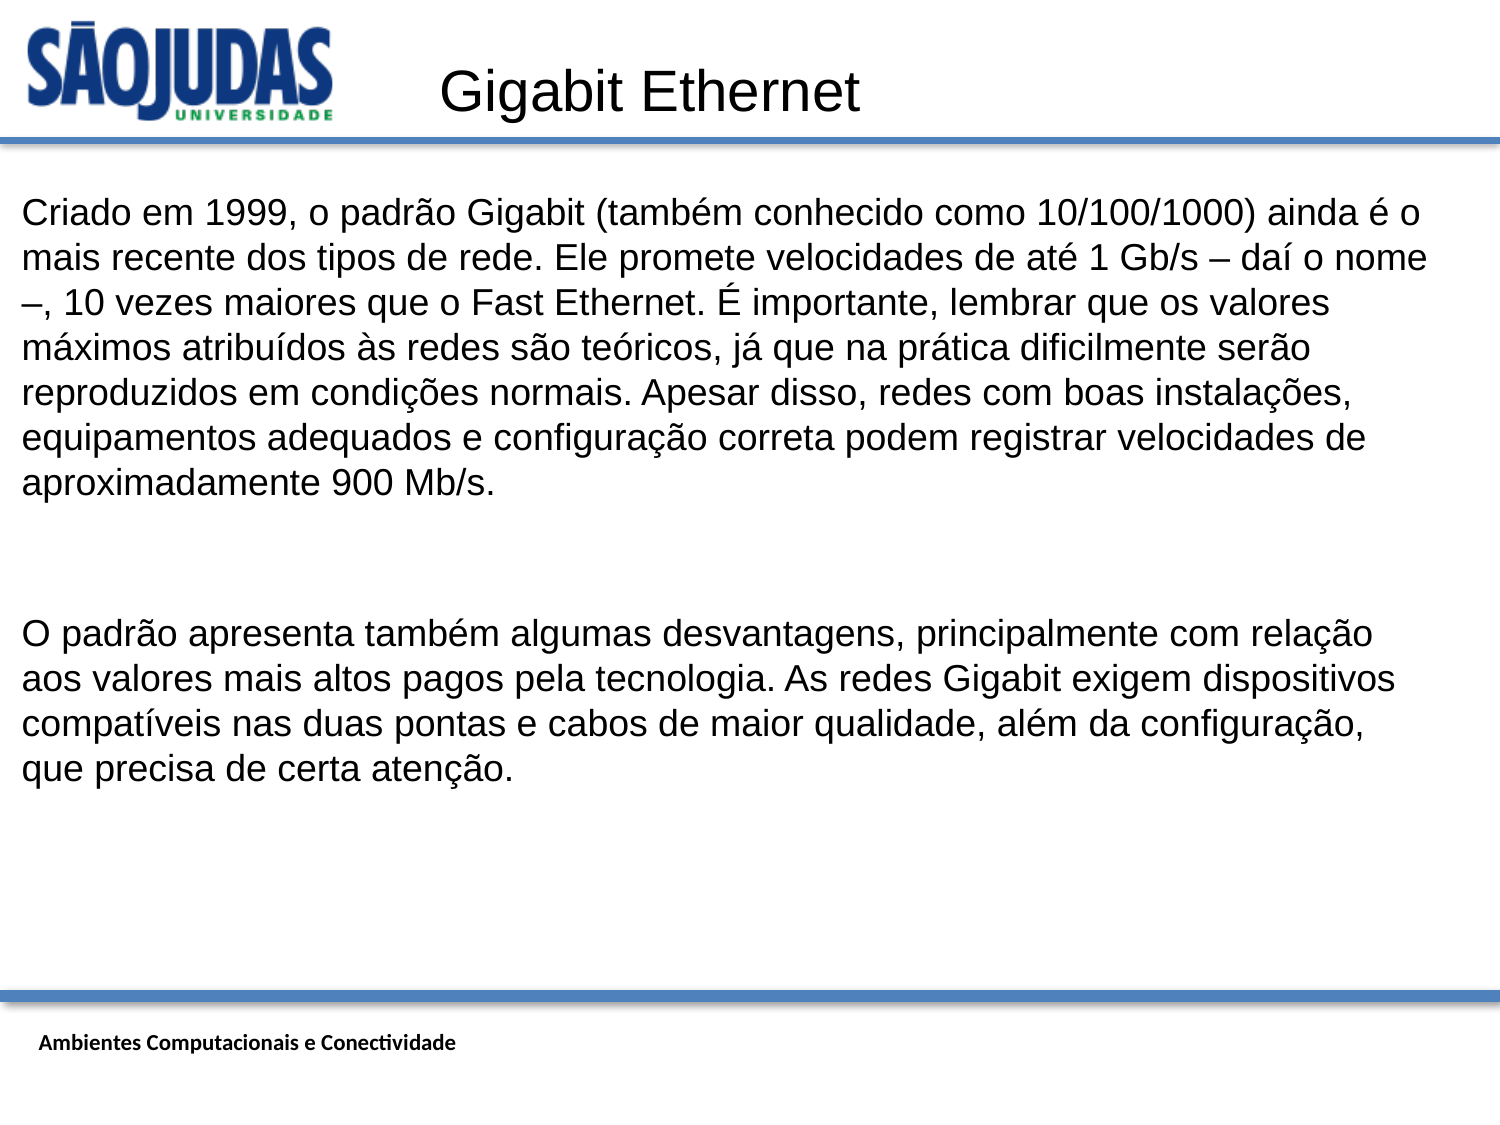

Gigabit Ethernet
Criado em 1999, o padrão Gigabit (também conhecido como 10/100/1000) ainda é o mais recente dos tipos de rede. Ele promete velocidades de até 1 Gb/s – daí o nome –, 10 vezes maiores que o Fast Ethernet. É importante, lembrar que os valores máximos atribuídos às redes são teóricos, já que na prática dificilmente serão reproduzidos em condições normais. Apesar disso, redes com boas instalações, equipamentos adequados e configuração correta podem registrar velocidades de aproximadamente 900 Mb/s.
O padrão apresenta também algumas desvantagens, principalmente com relação aos valores mais altos pagos pela tecnologia. As redes Gigabit exigem dispositivos compatíveis nas duas pontas e cabos de maior qualidade, além da configuração, que precisa de certa atenção.